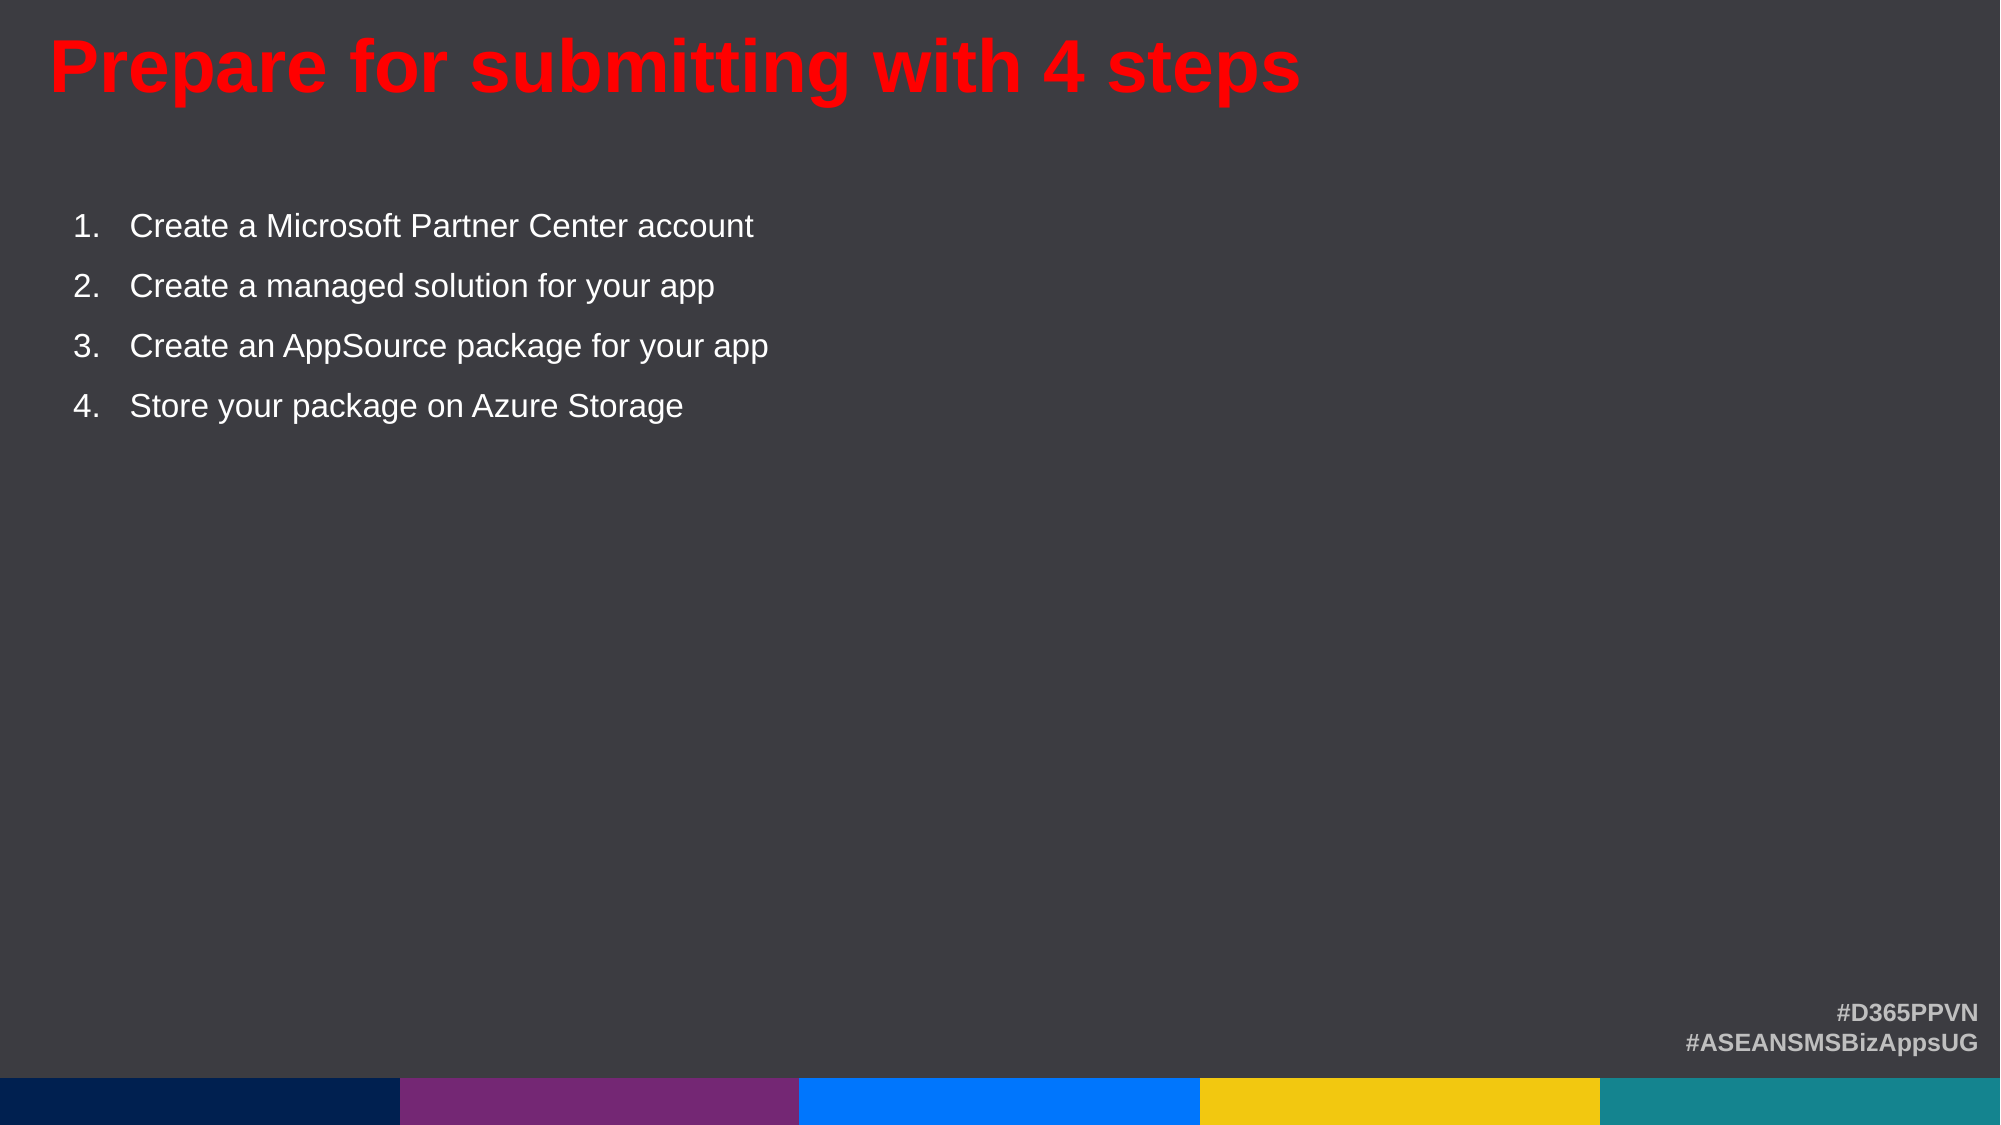

Prepare for submitting with 4 steps

Create a Microsoft Partner Center account
Create a managed solution for your app
Create an AppSource package for your app
Store your package on Azure Storage

#D365PPVN
#ASEANSMSBizAppsUG